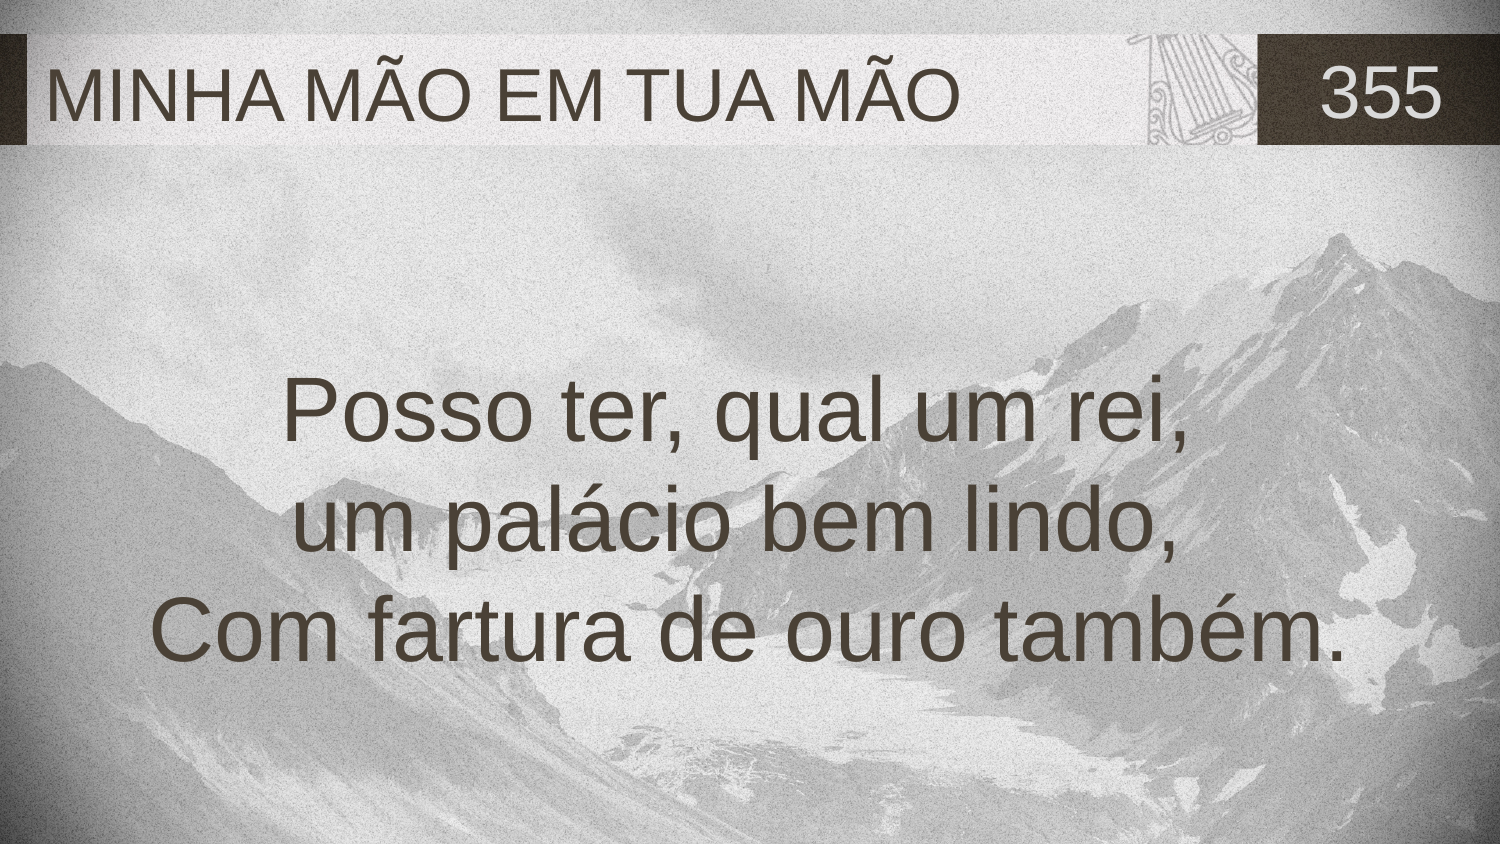

# MINHA MÃO EM TUA MÃO
355
Posso ter, qual um rei,
um palácio bem lindo,
Com fartura de ouro também.